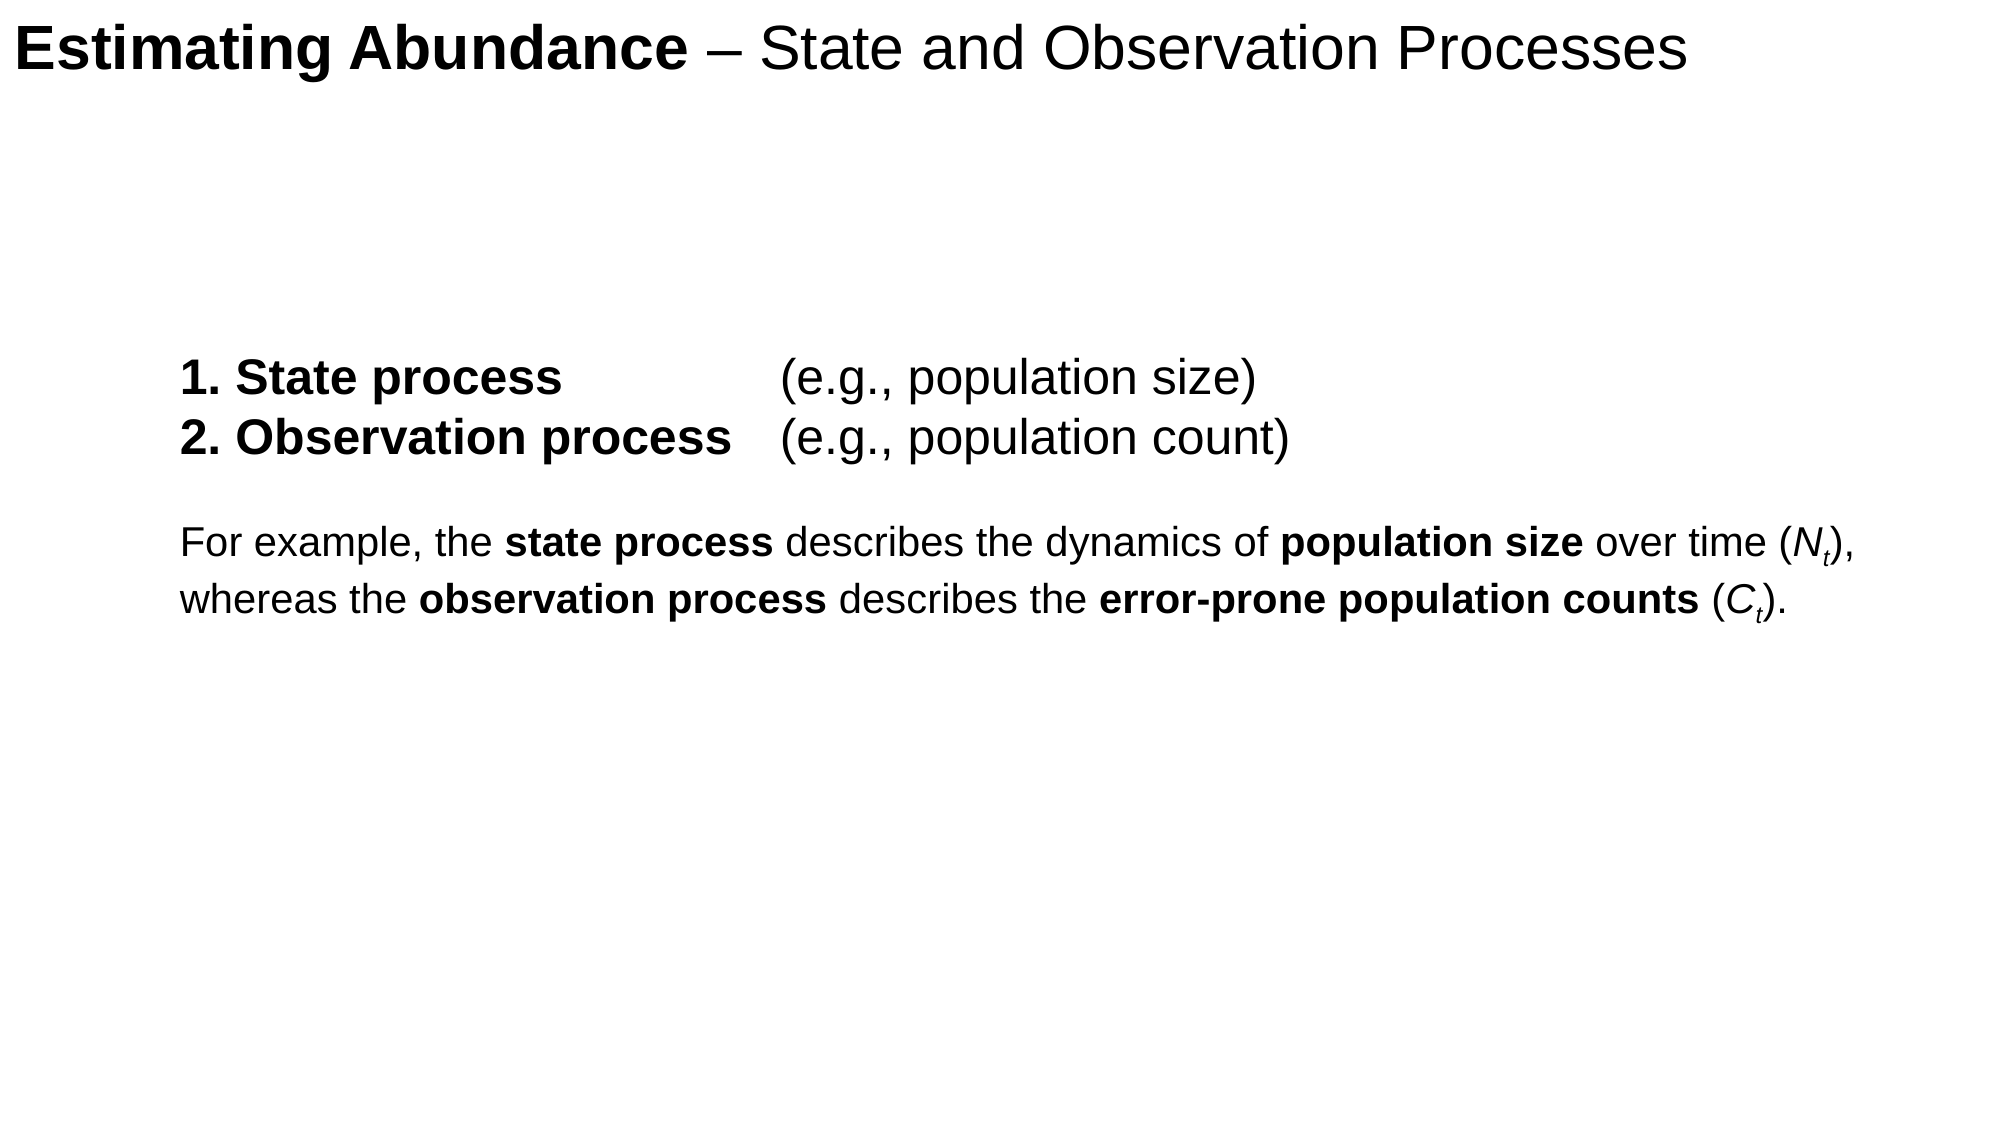

Estimating Abundance – State and Observation Processes

1. State process 	          	(e.g., population size)
2. Observation process   	(e.g., population count)

For example, the state process describes the dynamics of population size over time (Nt), whereas the observation process describes the error-prone population counts (Ct).